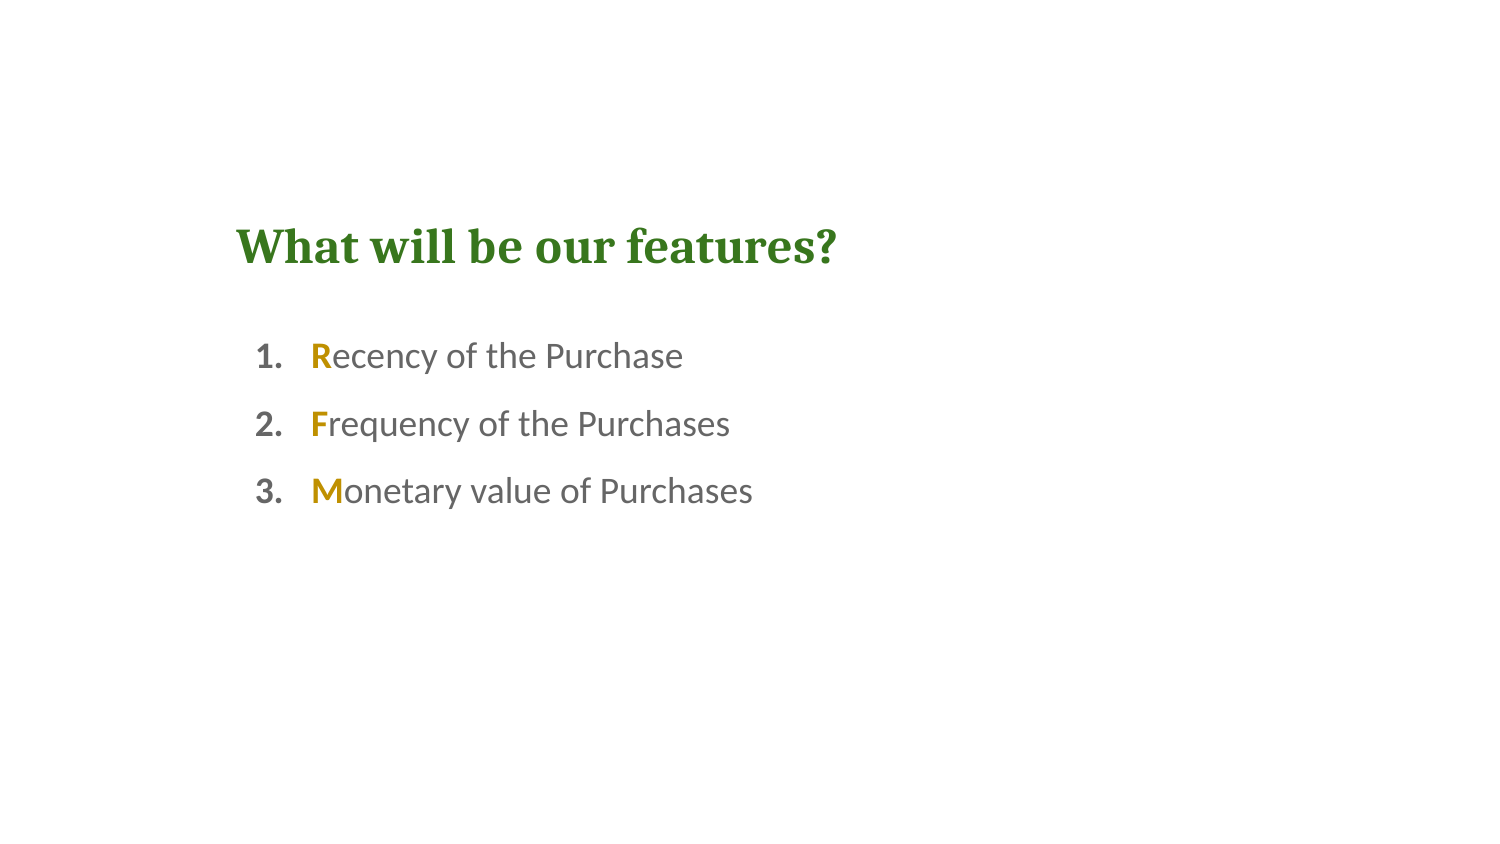

What will be our features?

Recency of the Purchase
Frequency of the Purchases
Monetary value of Purchases